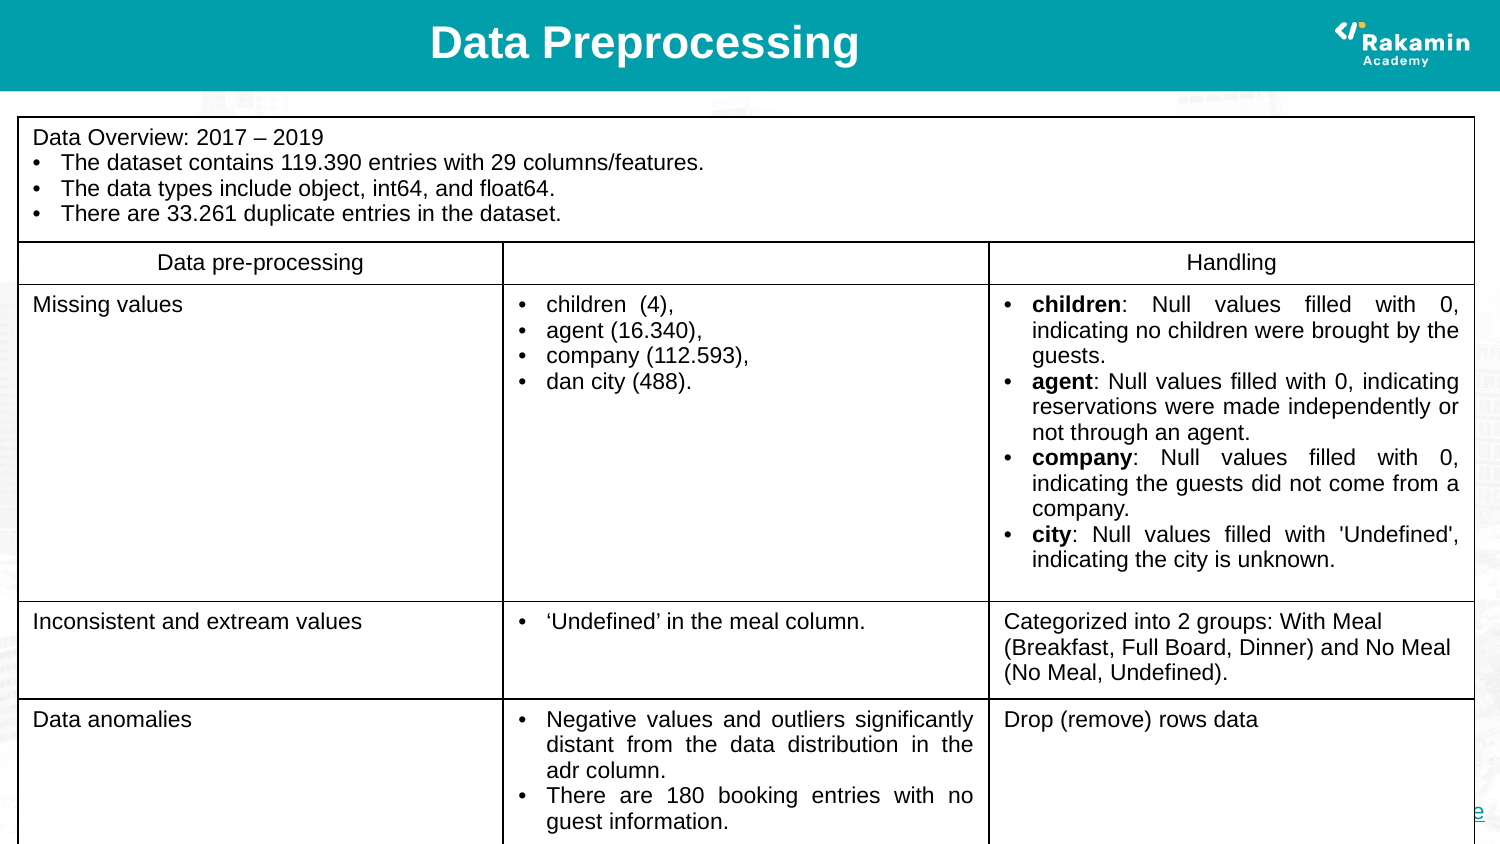

# Data Preprocessing
| Data Overview: 2017 – 2019 The dataset contains 119.390 entries with 29 columns/features. The data types include object, int64, and float64. There are 33.261 duplicate entries in the dataset. |  |  |
| --- | --- | --- |
| Data pre-processing |  | Handling |
| Missing values | children (4), agent (16.340), company (112.593), dan city (488). | children: Null values filled with 0, indicating no children were brought by the guests. agent: Null values filled with 0, indicating reservations were made independently or not through an agent. company: Null values filled with 0, indicating the guests did not come from a company. city: Null values filled with 'Undefined', indicating the city is unknown. |
| Inconsistent and extream values | ‘Undefined’ in the meal column. | Categorized into 2 groups: With Meal (Breakfast, Full Board, Dinner) and No Meal (No Meal, Undefined). |
| Data anomalies | Negative values and outliers significantly distant from the data distribution in the adr column. There are 180 booking entries with no guest information. | Drop (remove) rows data |
click here to view the code